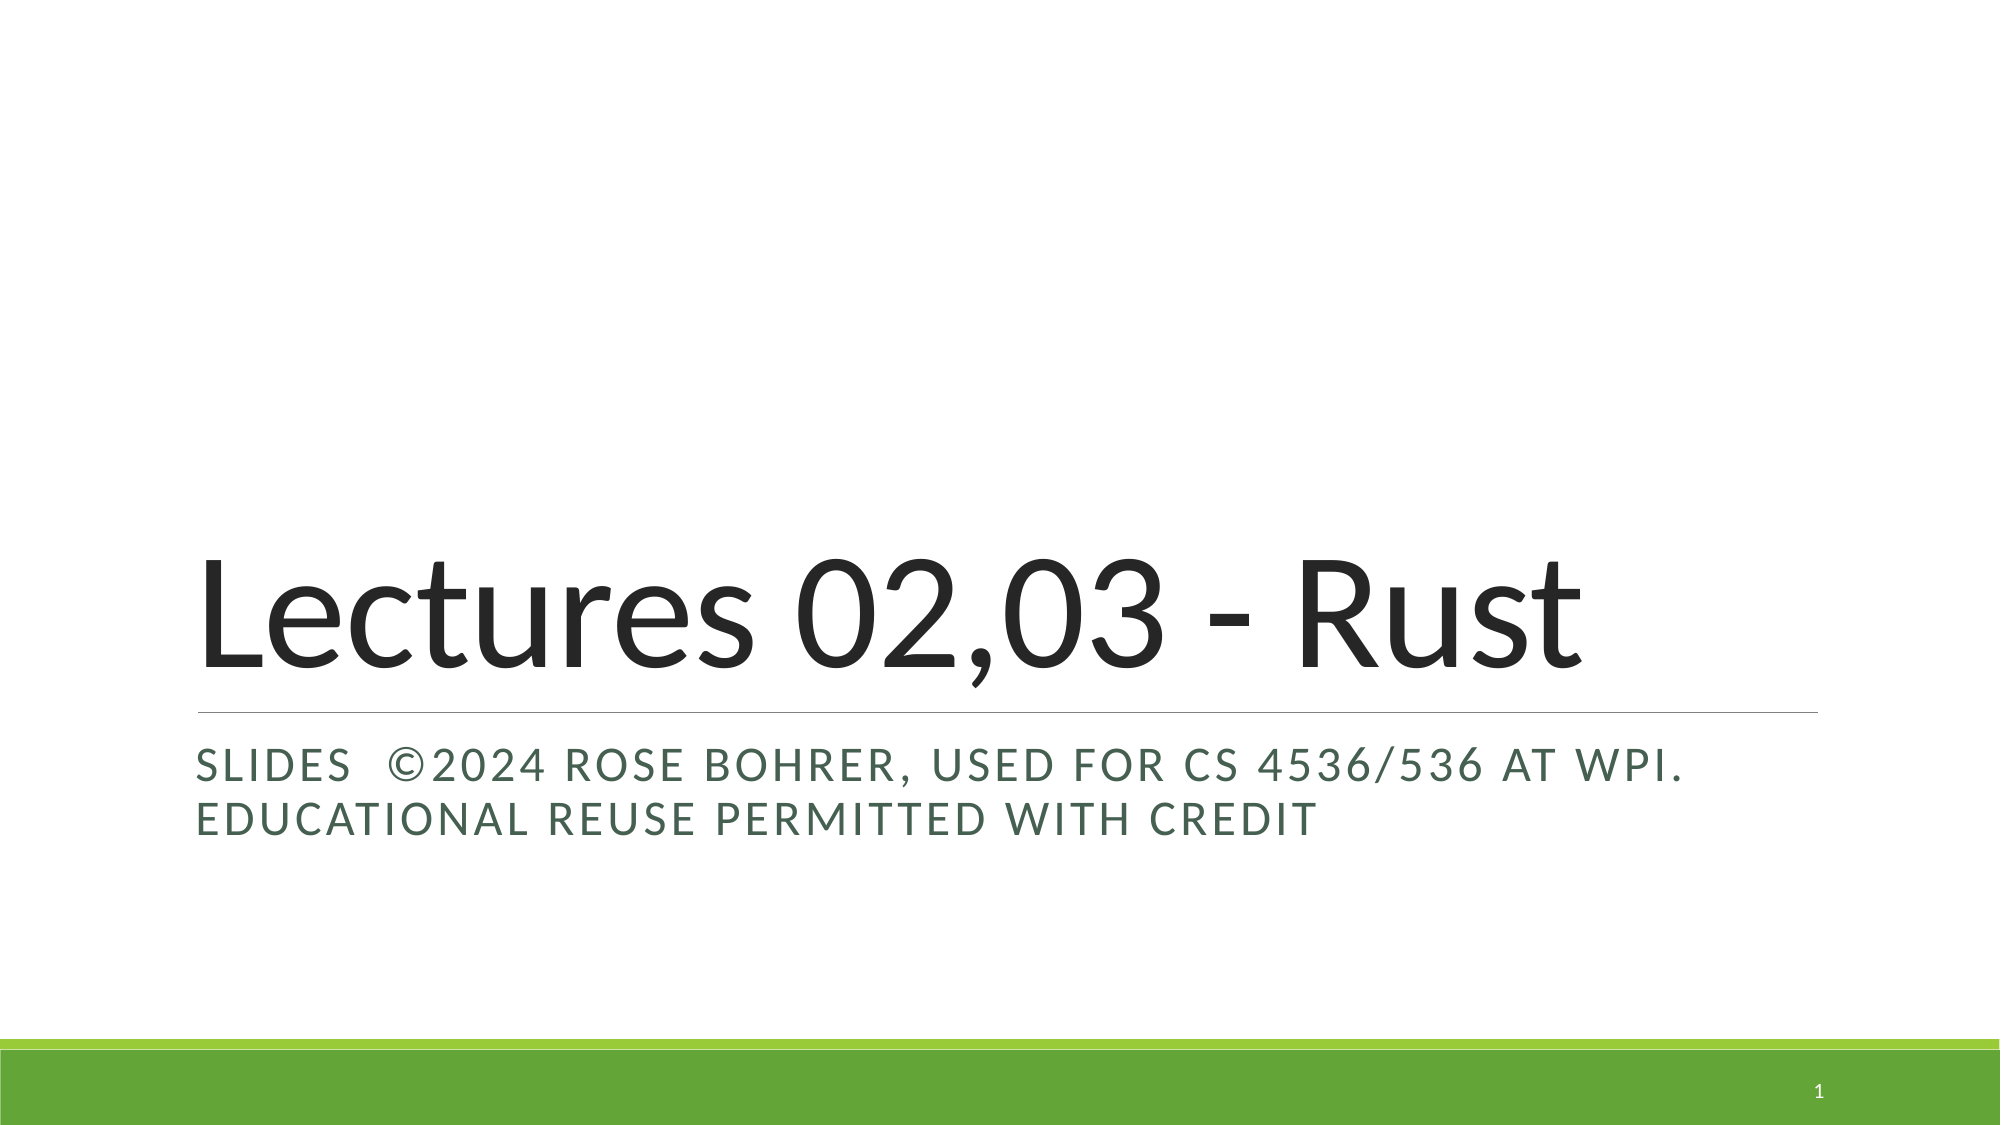

# Lectures 02,03 - Rust
Slides  ©2024 Rose bohrer, used for cs 4536/536 at wpi.
Educational Reuse permitted with credit
1